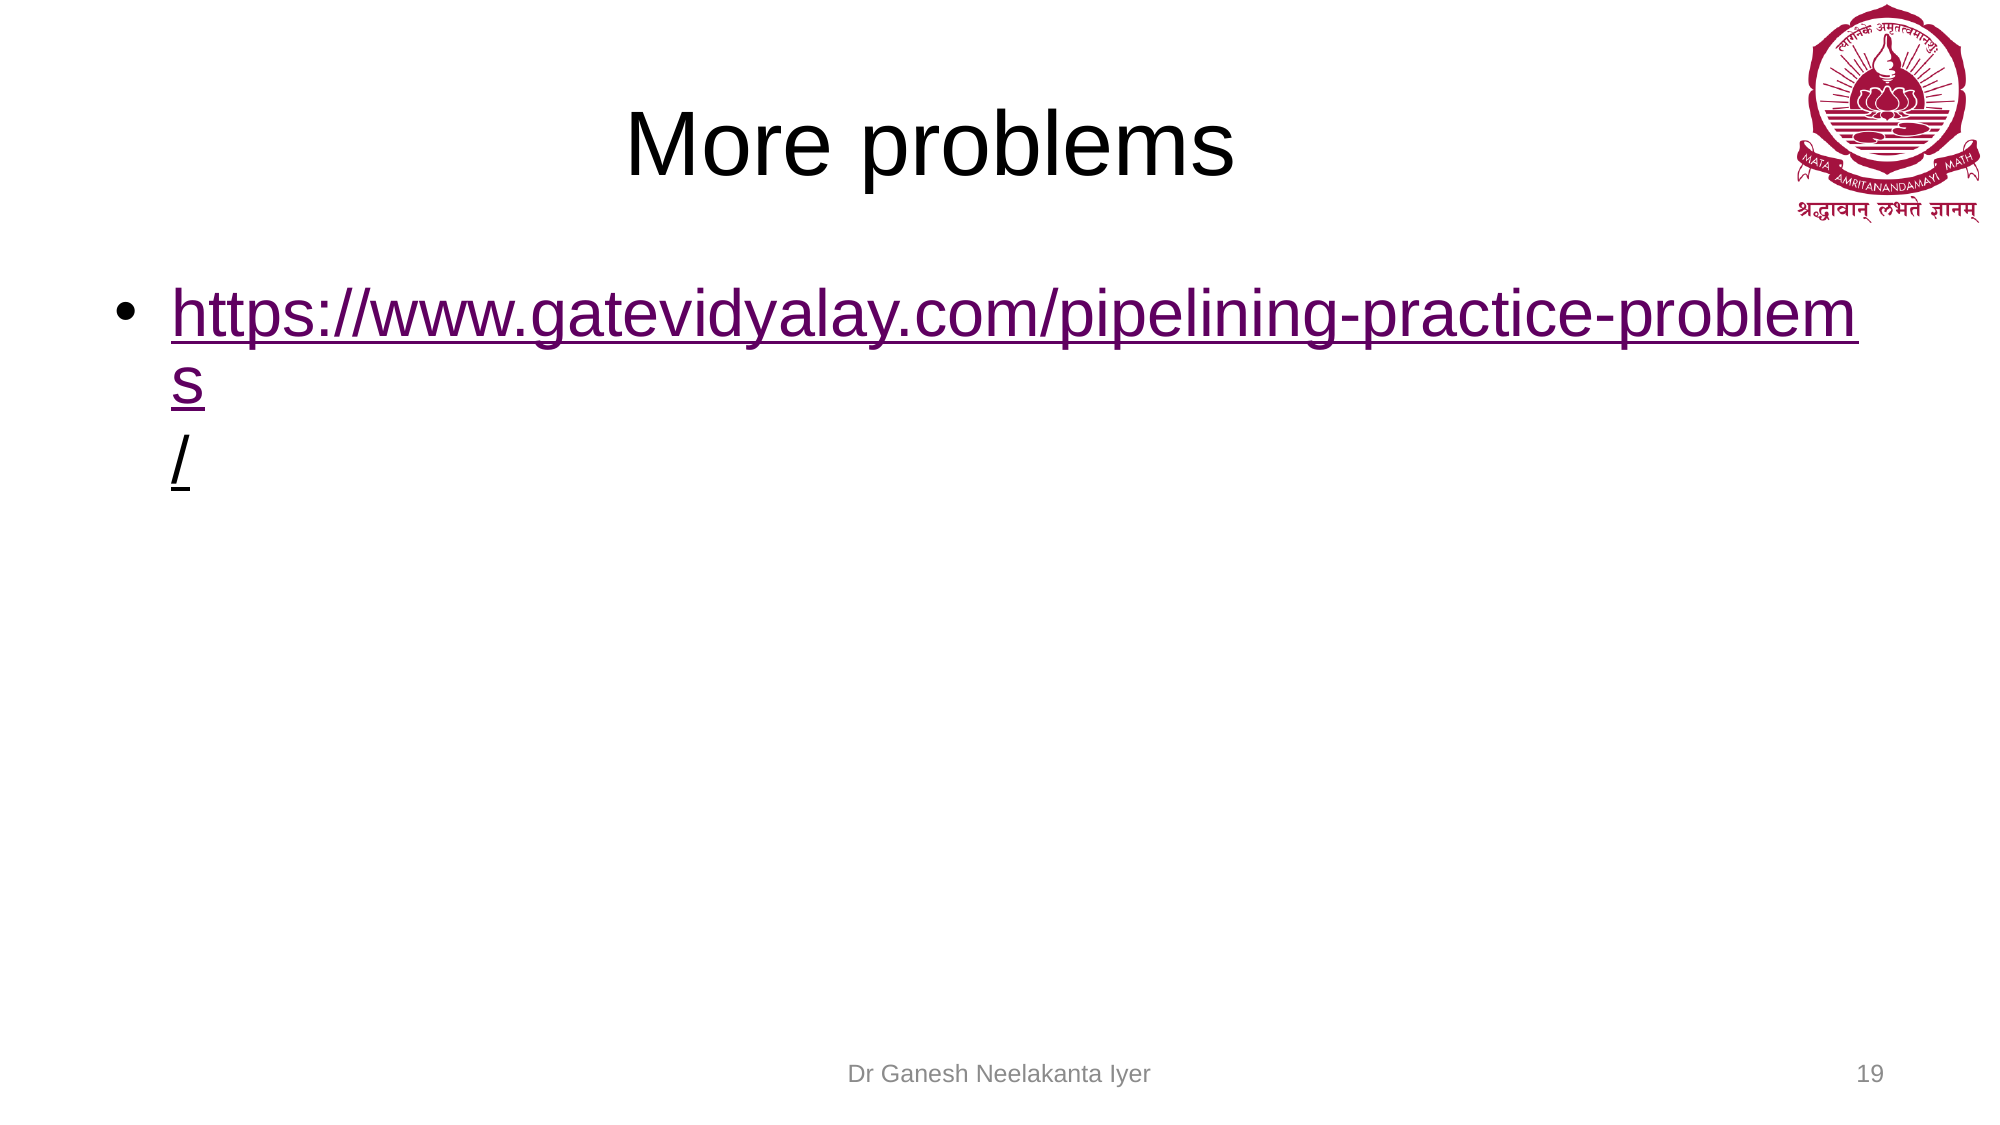

# More problems
https://www.gatevidyalay.com/pipelining-practice-problems/
Dr Ganesh Neelakanta Iyer
19